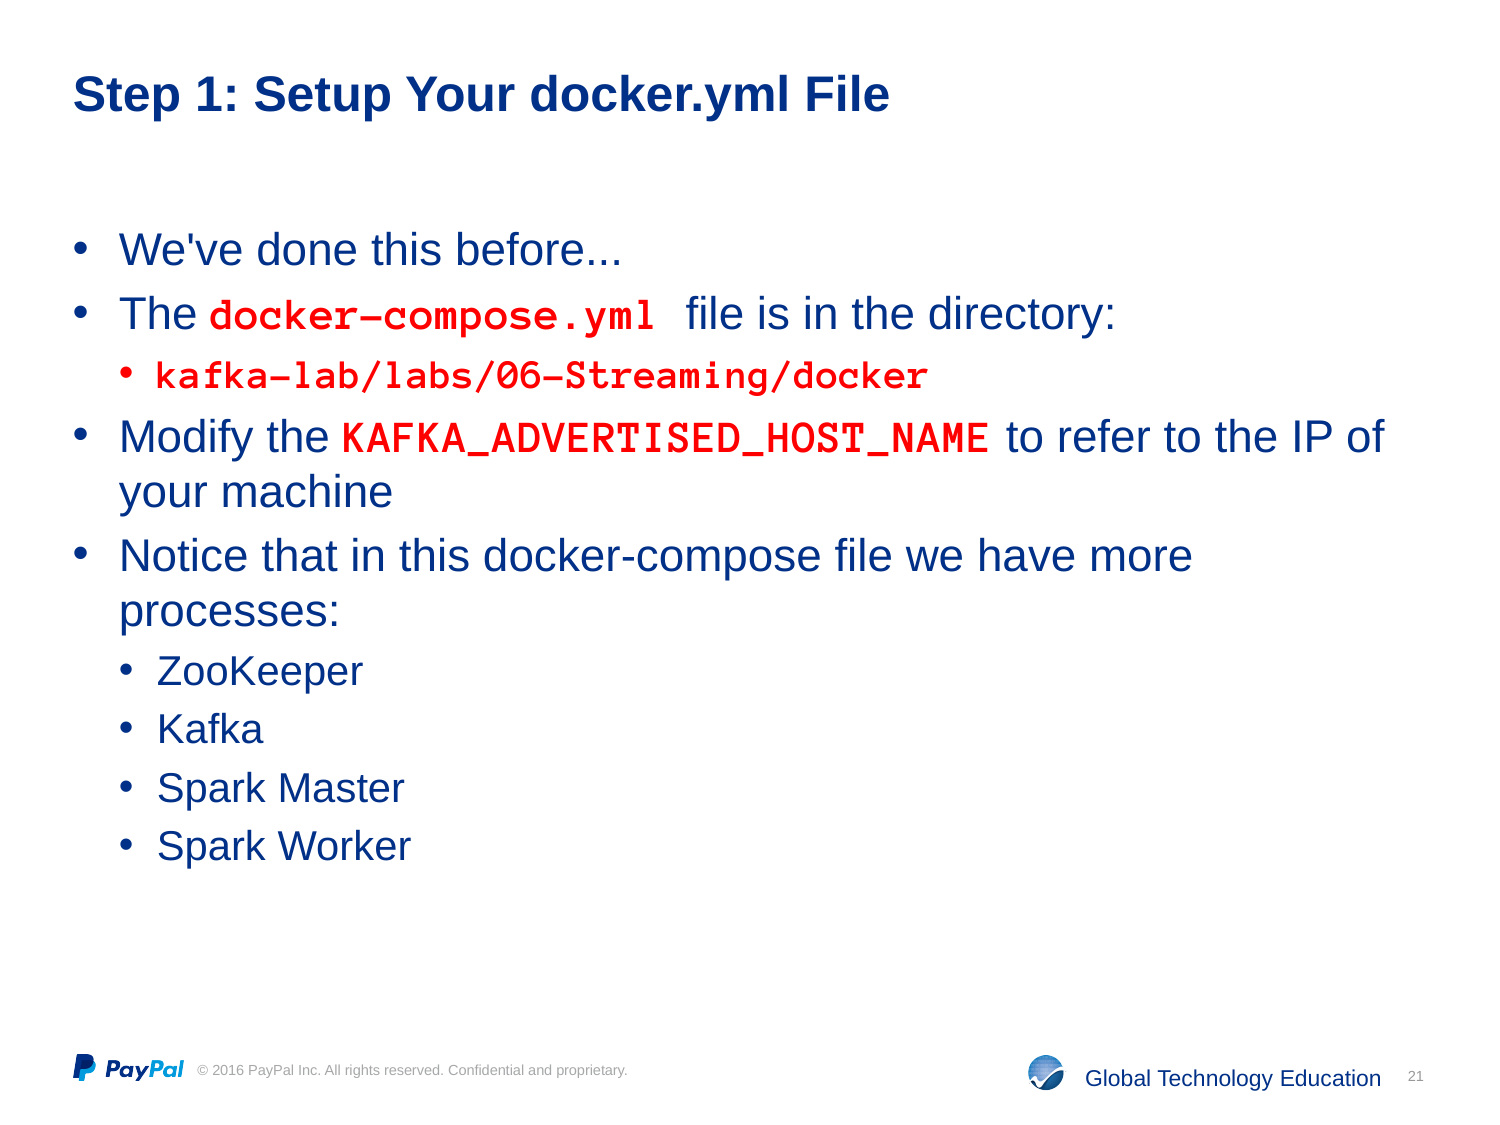

# Step 1: Setup Your docker.yml File
We've done this before...
The docker-compose.yml file is in the directory:
kafka-lab/labs/06-Streaming/docker
Modify the KAFKA_ADVERTISED_HOST_NAME to refer to the IP of your machine
Notice that in this docker-compose file we have more processes:
ZooKeeper
Kafka
Spark Master
Spark Worker
21